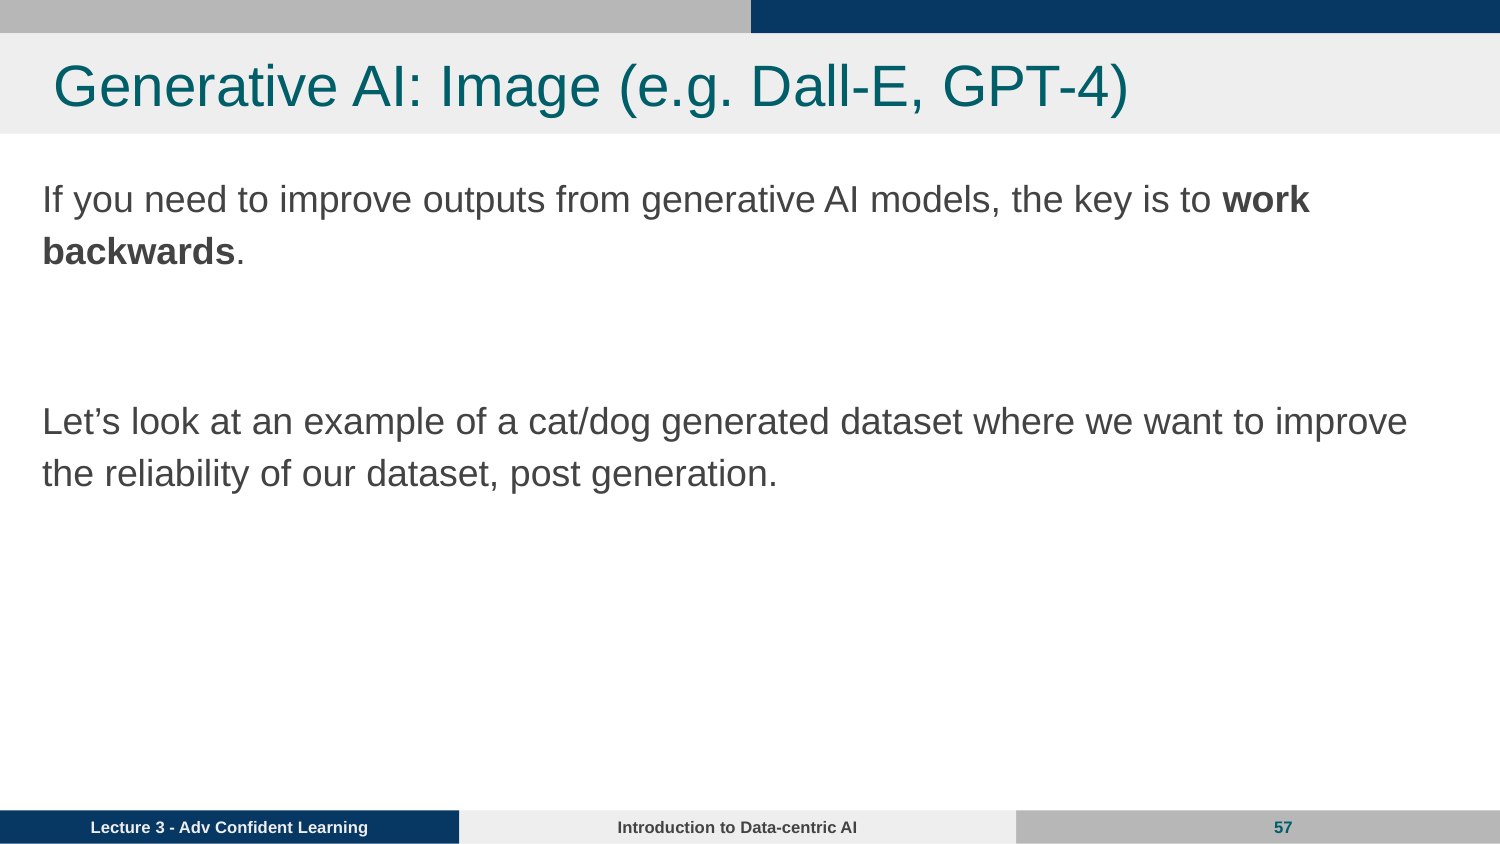

# Generative AI: Image (e.g. Dall-E, GPT-4)
If you need to improve outputs from generative AI models, the key is to work backwards.

Let’s look at an example of a cat/dog generated dataset where we want to improve the reliability of our dataset, post generation.
57